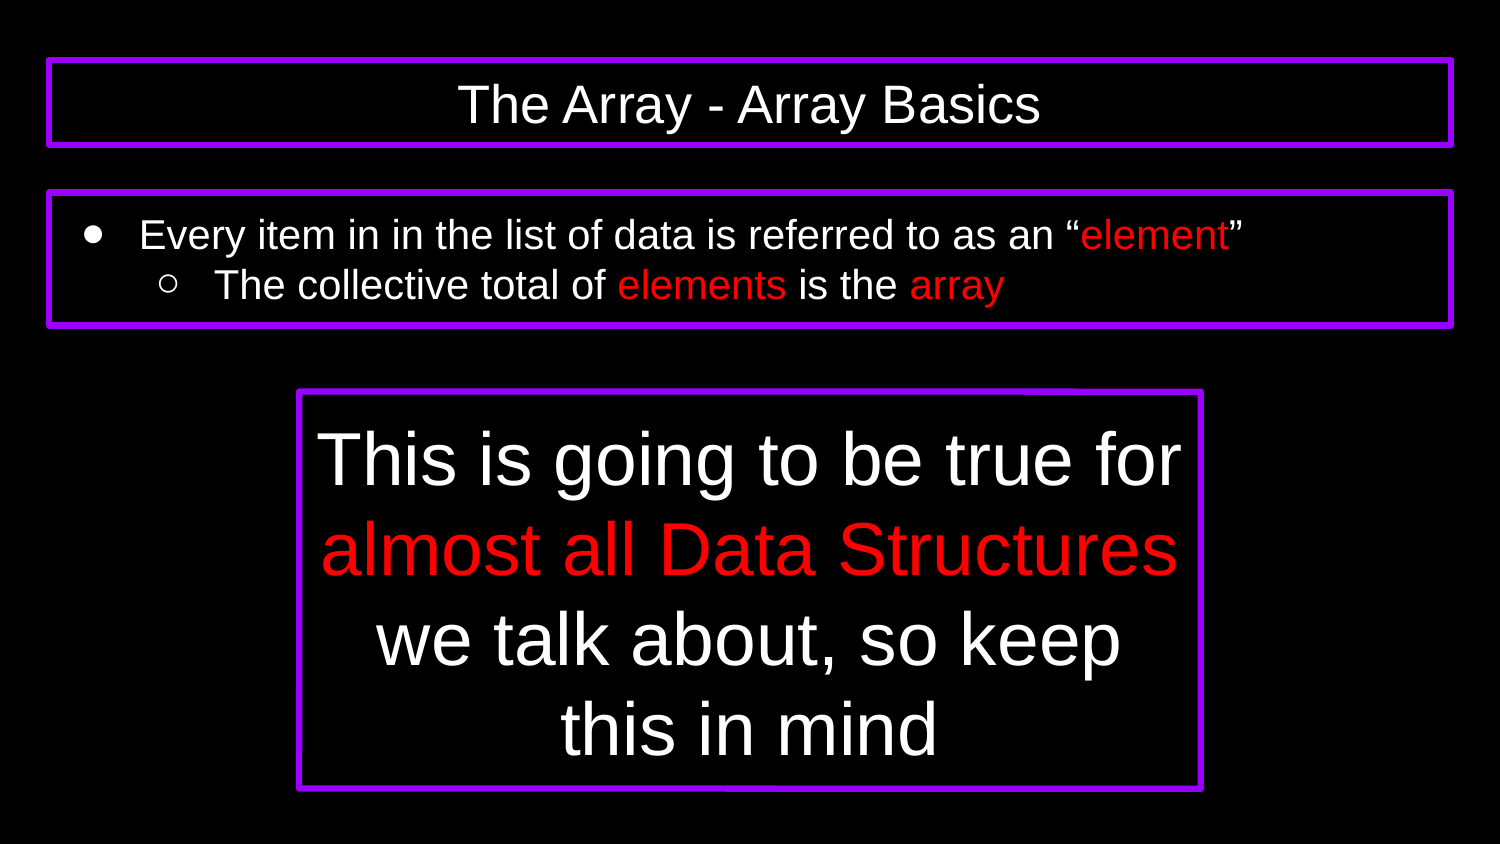

# The Array - Array Basics
Every item in in the list of data is referred to as an “element”
The collective total of elements is the array
This is going to be true for almost all Data Structures we talk about, so keep this in mind